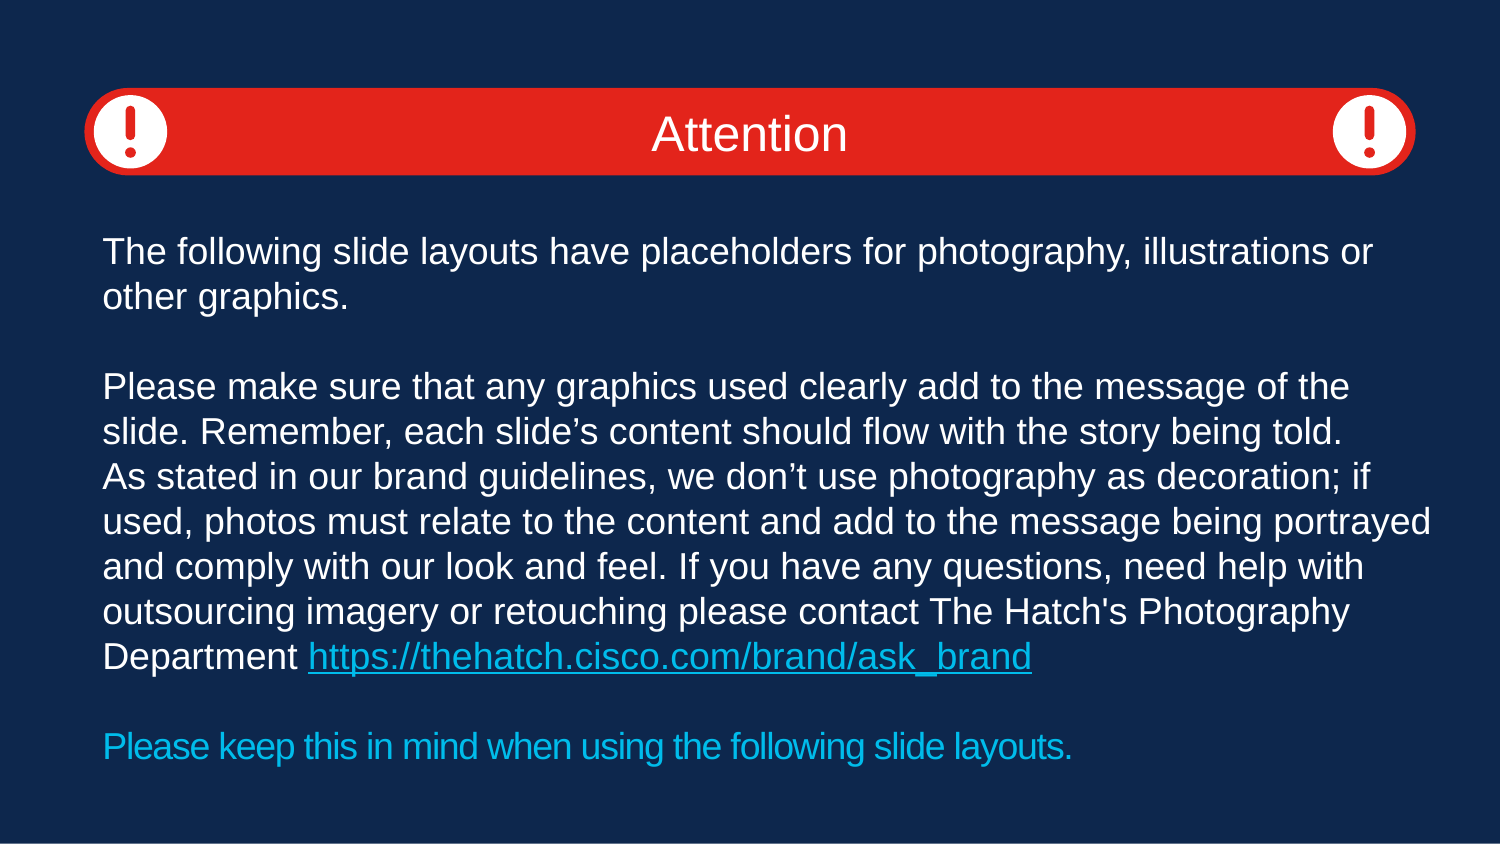

Attention

The following slide layouts have placeholders for photography, illustrations or other graphics.

Please make sure that any graphics used clearly add to the message of the slide. Remember, each slide’s content should flow with the story being told.
As stated in our brand guidelines, we don’t use photography as decoration; if used, photos must relate to the content and add to the message being portrayed and comply with our look and feel. If you have any questions, need help with outsourcing imagery or retouching please contact The Hatch's Photography Department https://thehatch.cisco.com/brand/ask_brand

Please keep this in mind when using the following slide layouts.